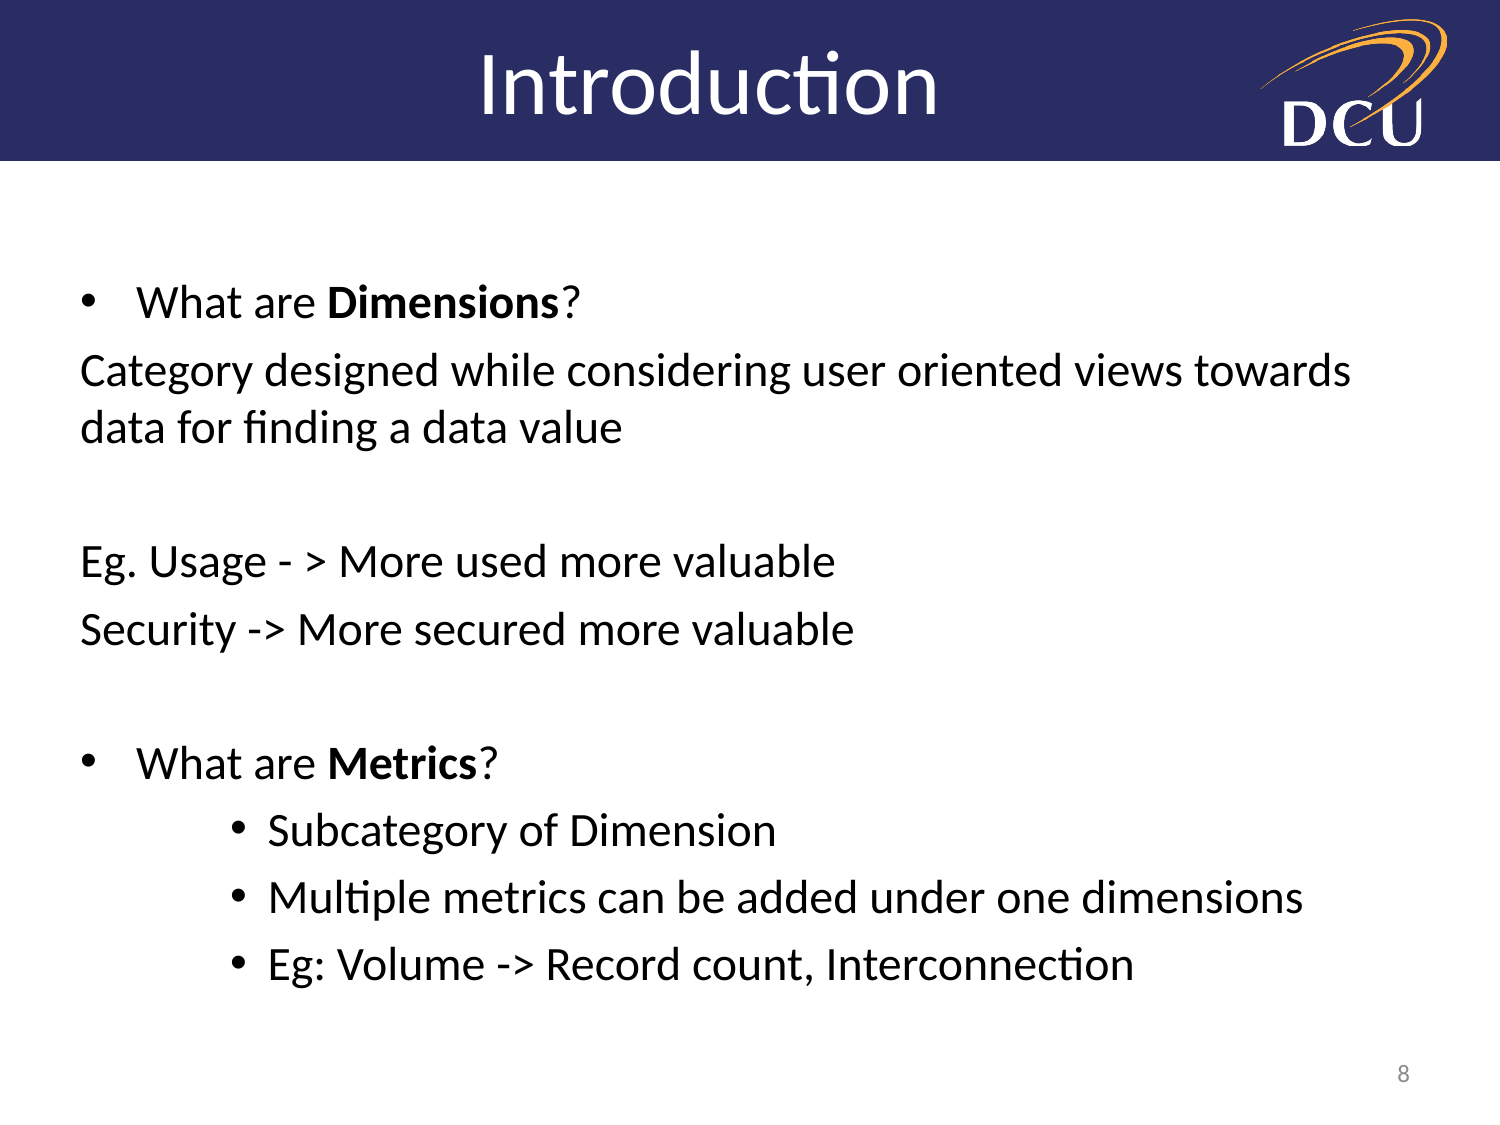

# Introduction

What are Dimensions?
Category designed while considering user oriented views towards data for finding a data value

Eg. Usage - > More used more valuable
Security -> More secured more valuable

What are Metrics?
Subcategory of Dimension
Multiple metrics can be added under one dimensions
Eg: Volume -> Record count, Interconnection

8